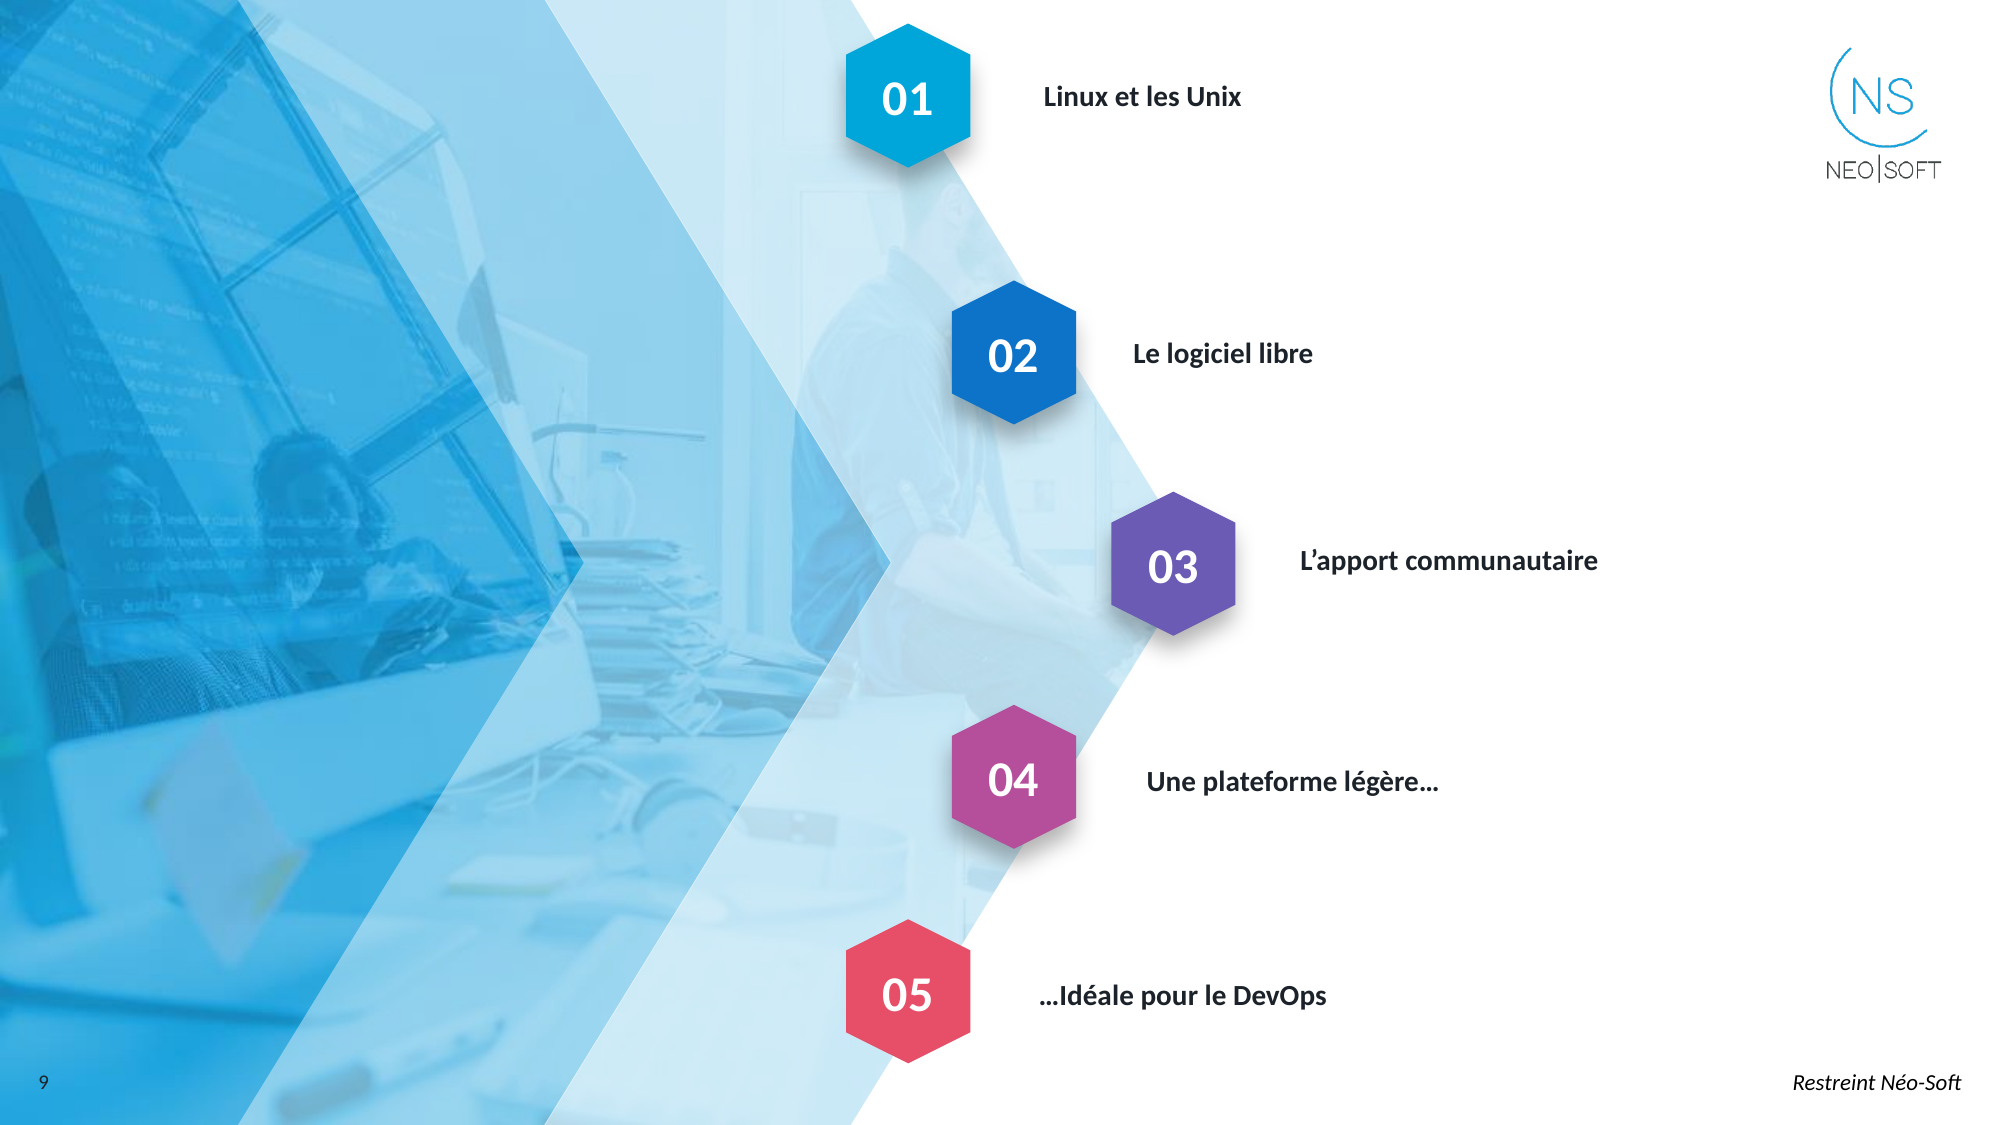

01
Linux et les Unix
02
Le logiciel libre
03
L’apport communautaire
04
Une plateforme légère…
05
…Idéale pour le DevOps